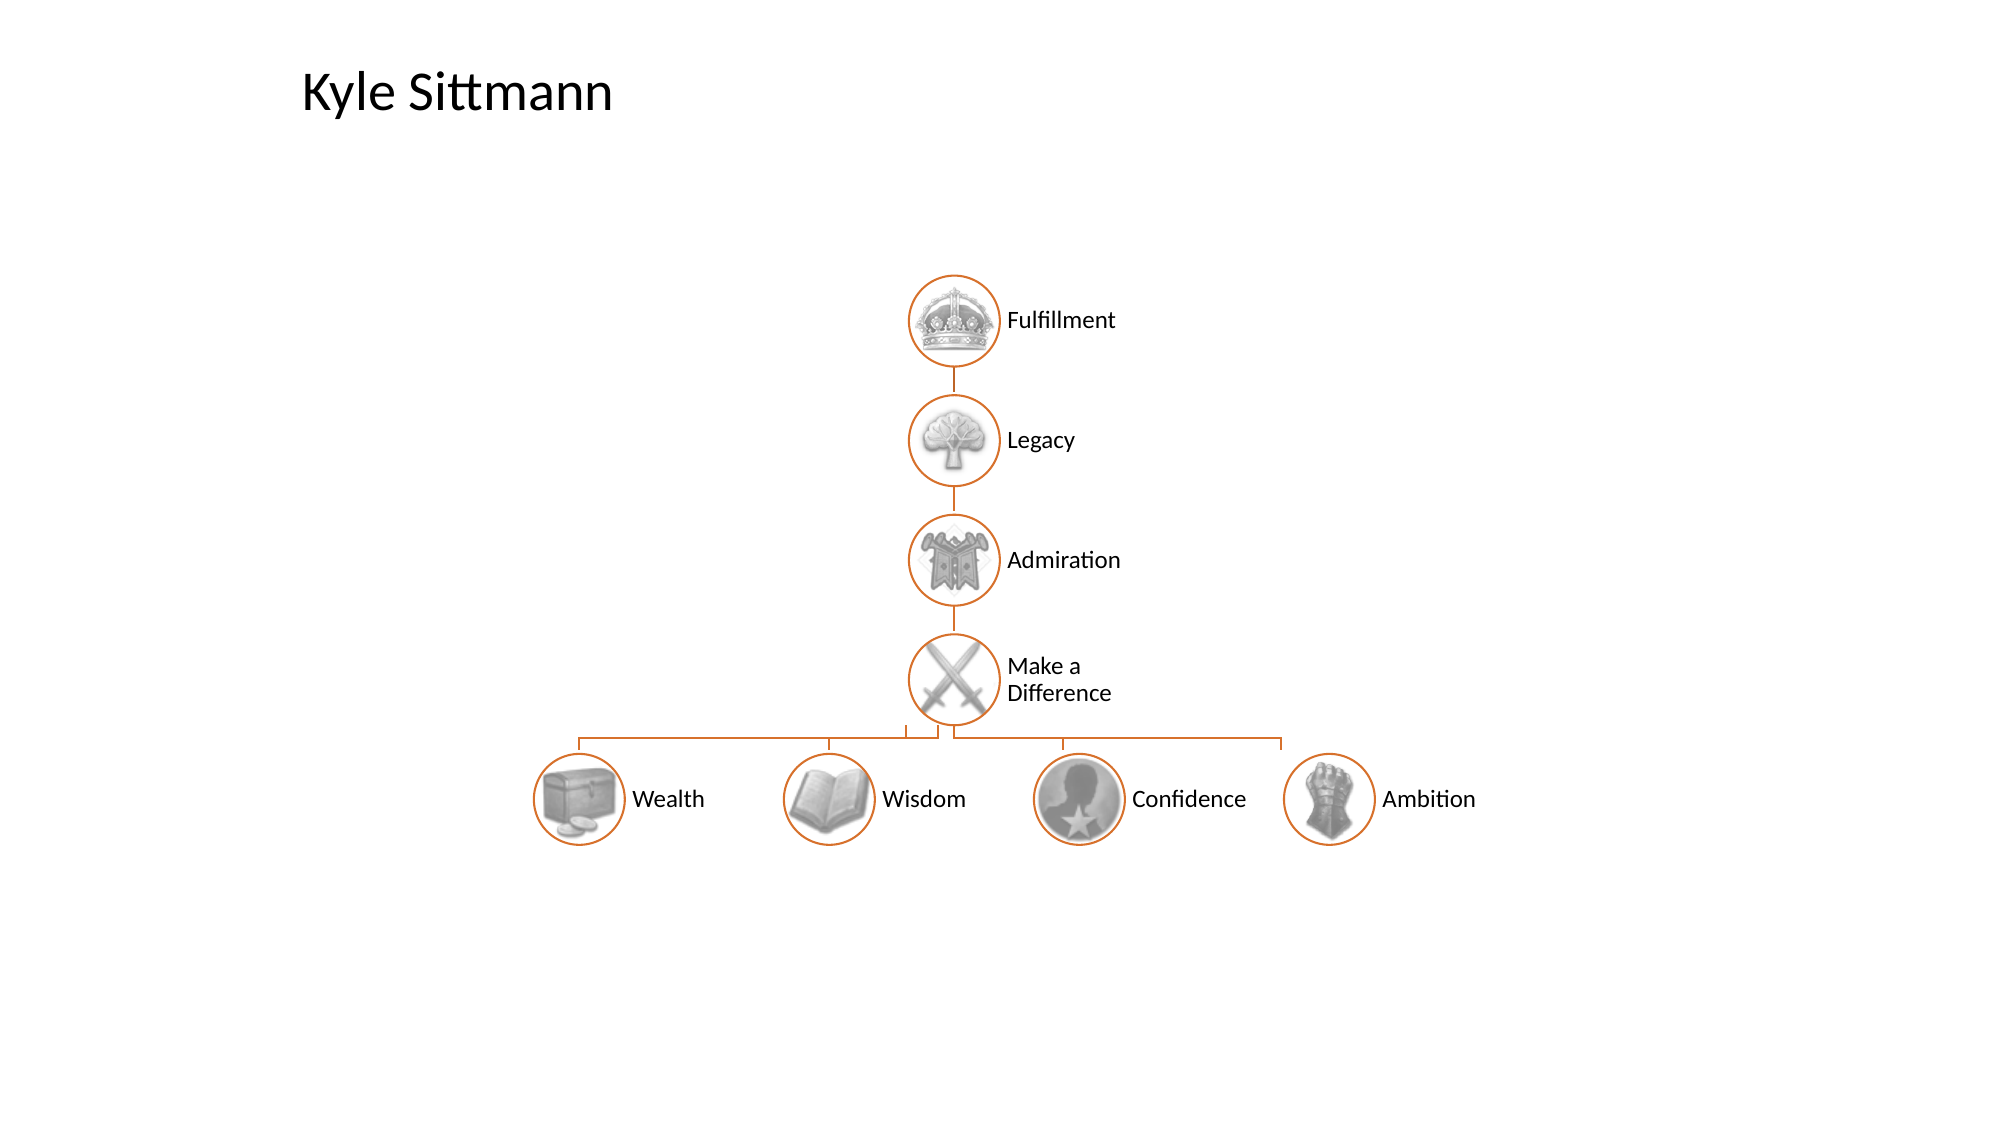

Fulfillment
Legacy
Admiration
Make a Difference
Wealth
Wisdom
Confidence
Ambition
Kyle Sittmann